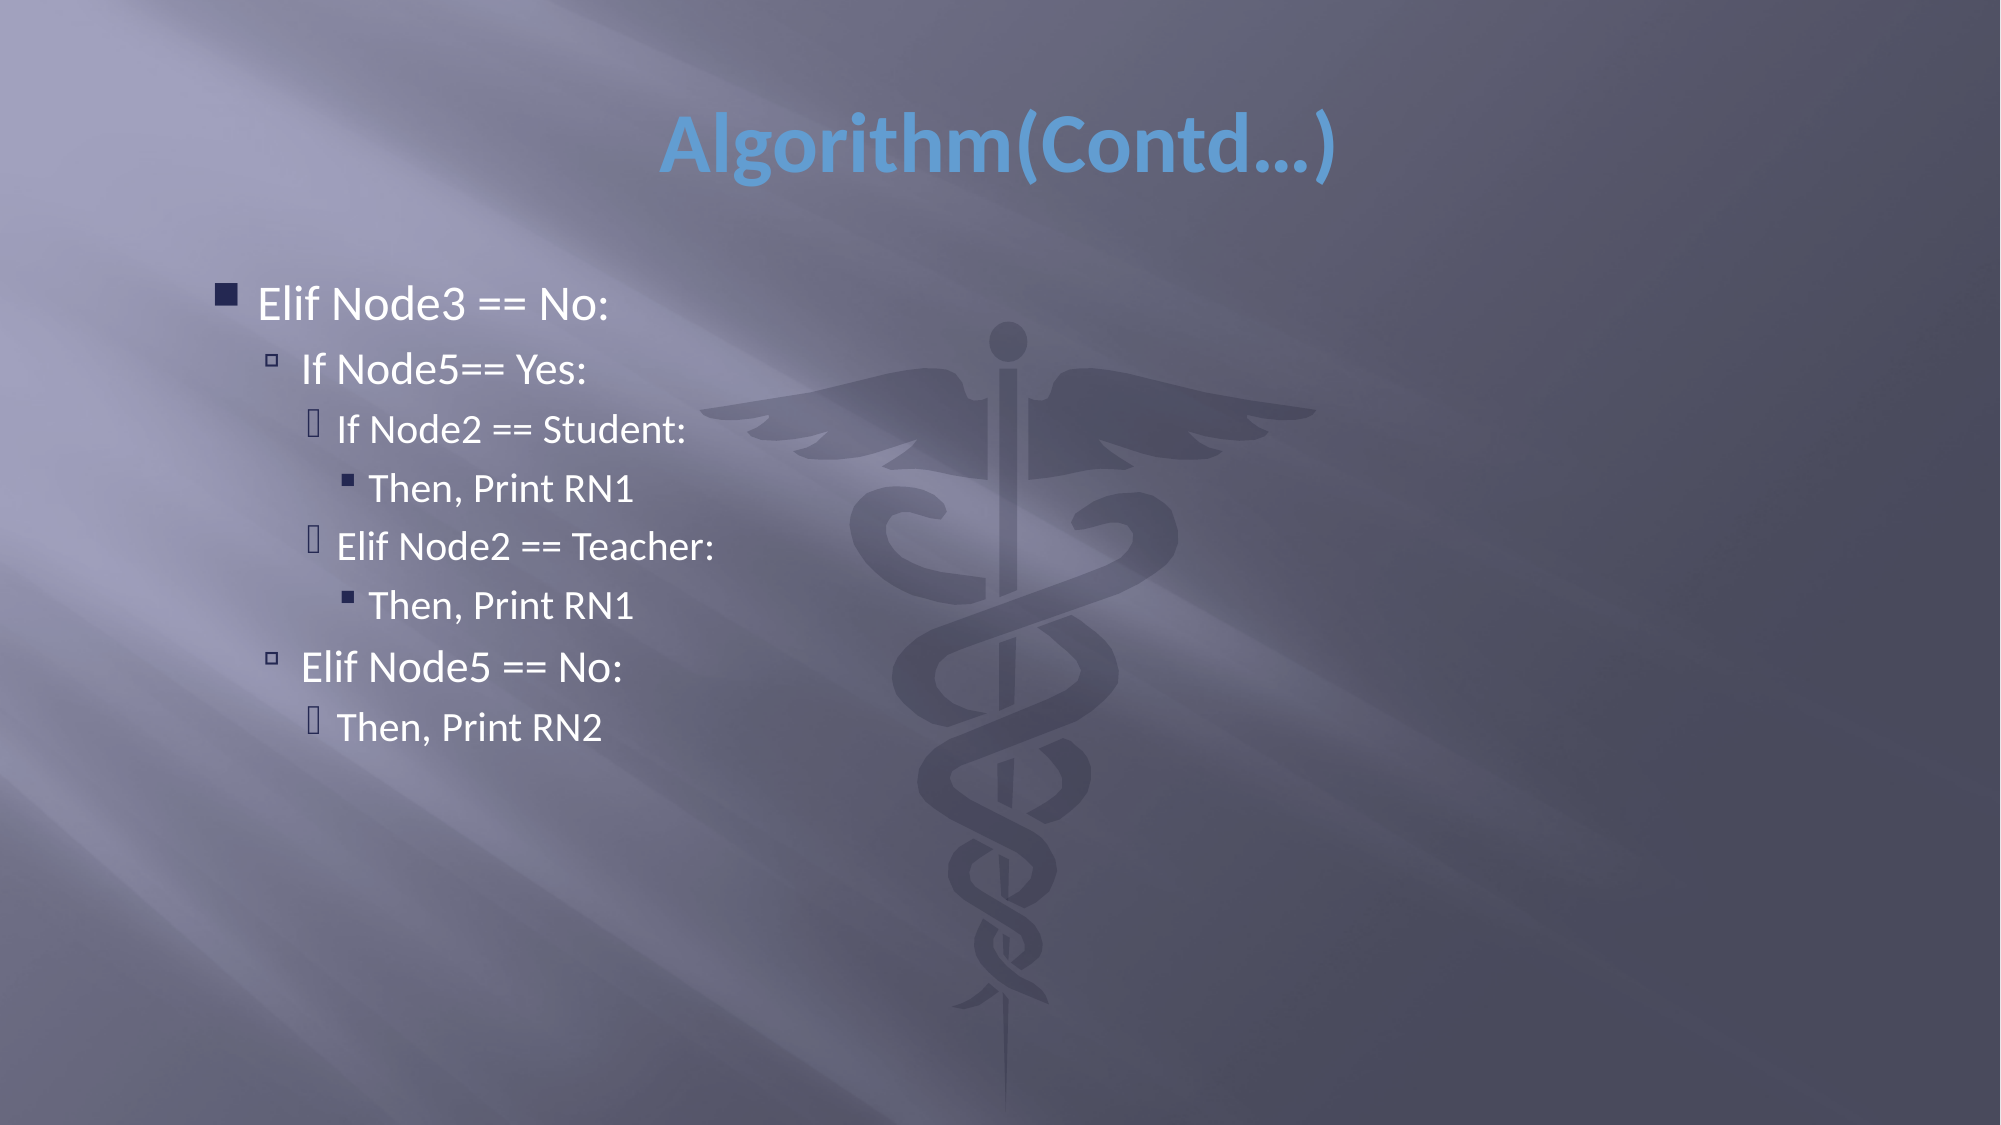

# Algorithm(Contd…)
Elif Node3 == No:
If Node5== Yes:
If Node2 == Student:
Then, Print RN1
Elif Node2 == Teacher:
Then, Print RN1
Elif Node5 == No:
Then, Print RN2